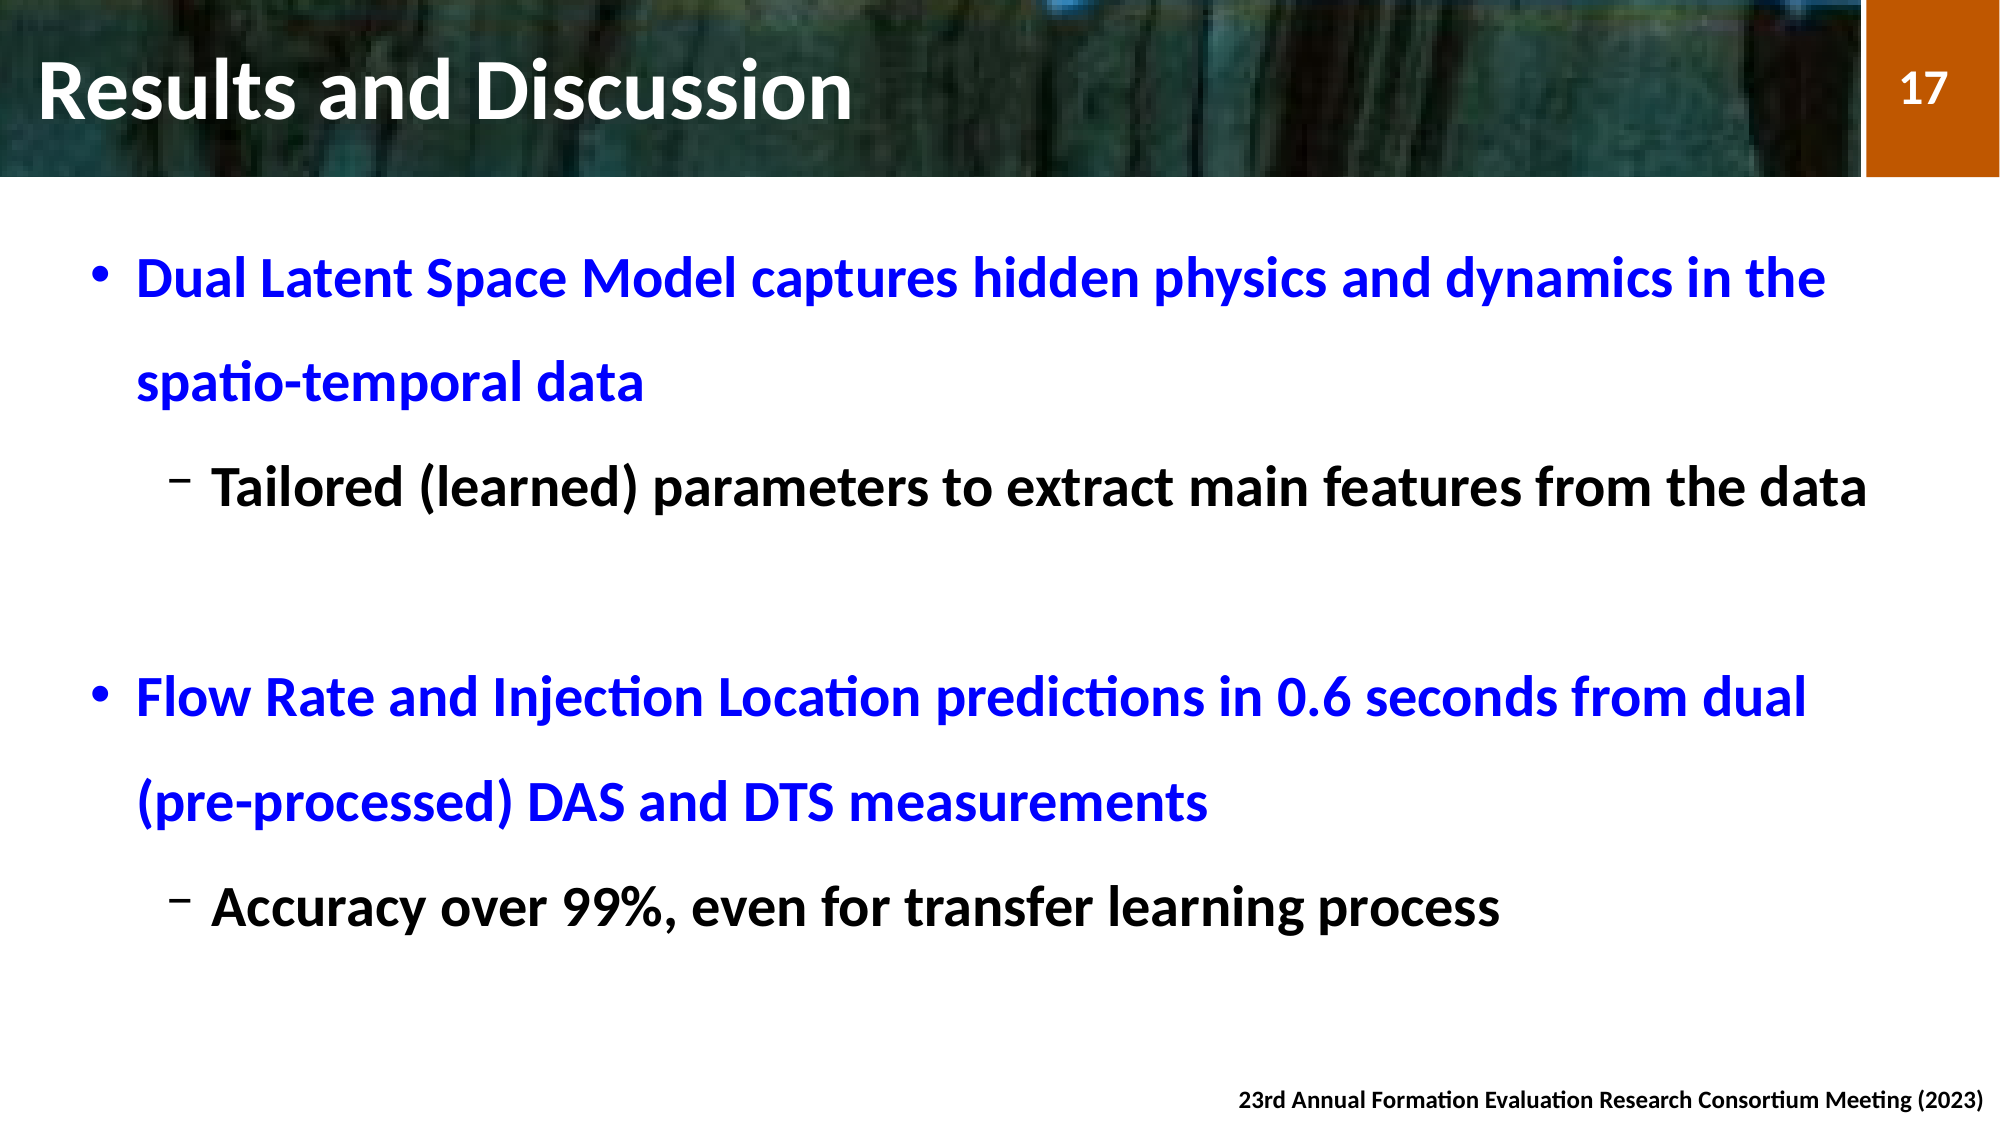

# Results and Discussion
17
Dual Latent Space Model captures hidden physics and dynamics in the spatio-temporal data
Tailored (learned) parameters to extract main features from the data

Flow Rate and Injection Location predictions in 0.6 seconds from dual (pre-processed) DAS and DTS measurements
Accuracy over 99%, even for transfer learning process